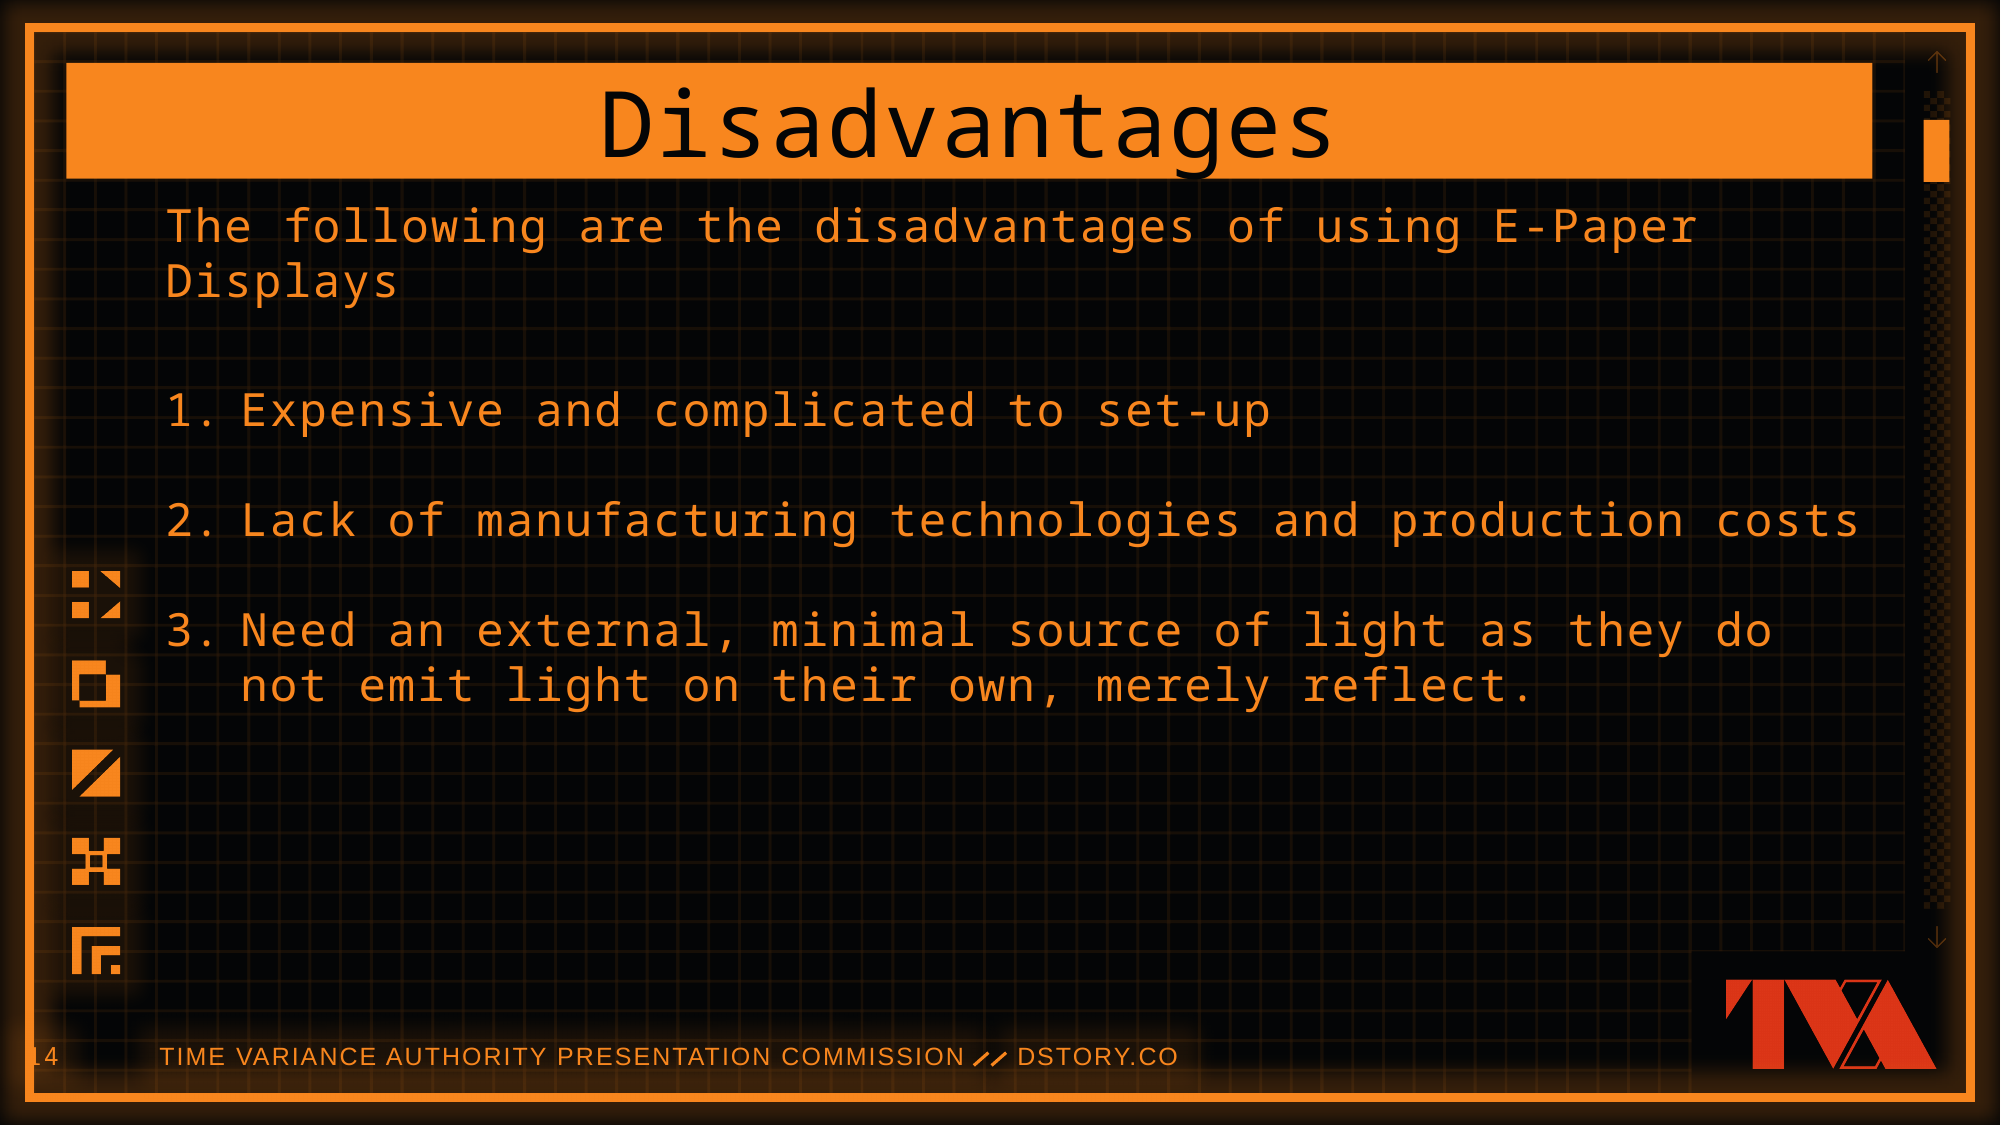

Disadvantages

The following are the disadvantages of using E-Paper Displays
Expensive and complicated to set-up

Lack of manufacturing technologies and production costs

Need an external, minimal source of light as they do not emit light on their own, merely reflect.